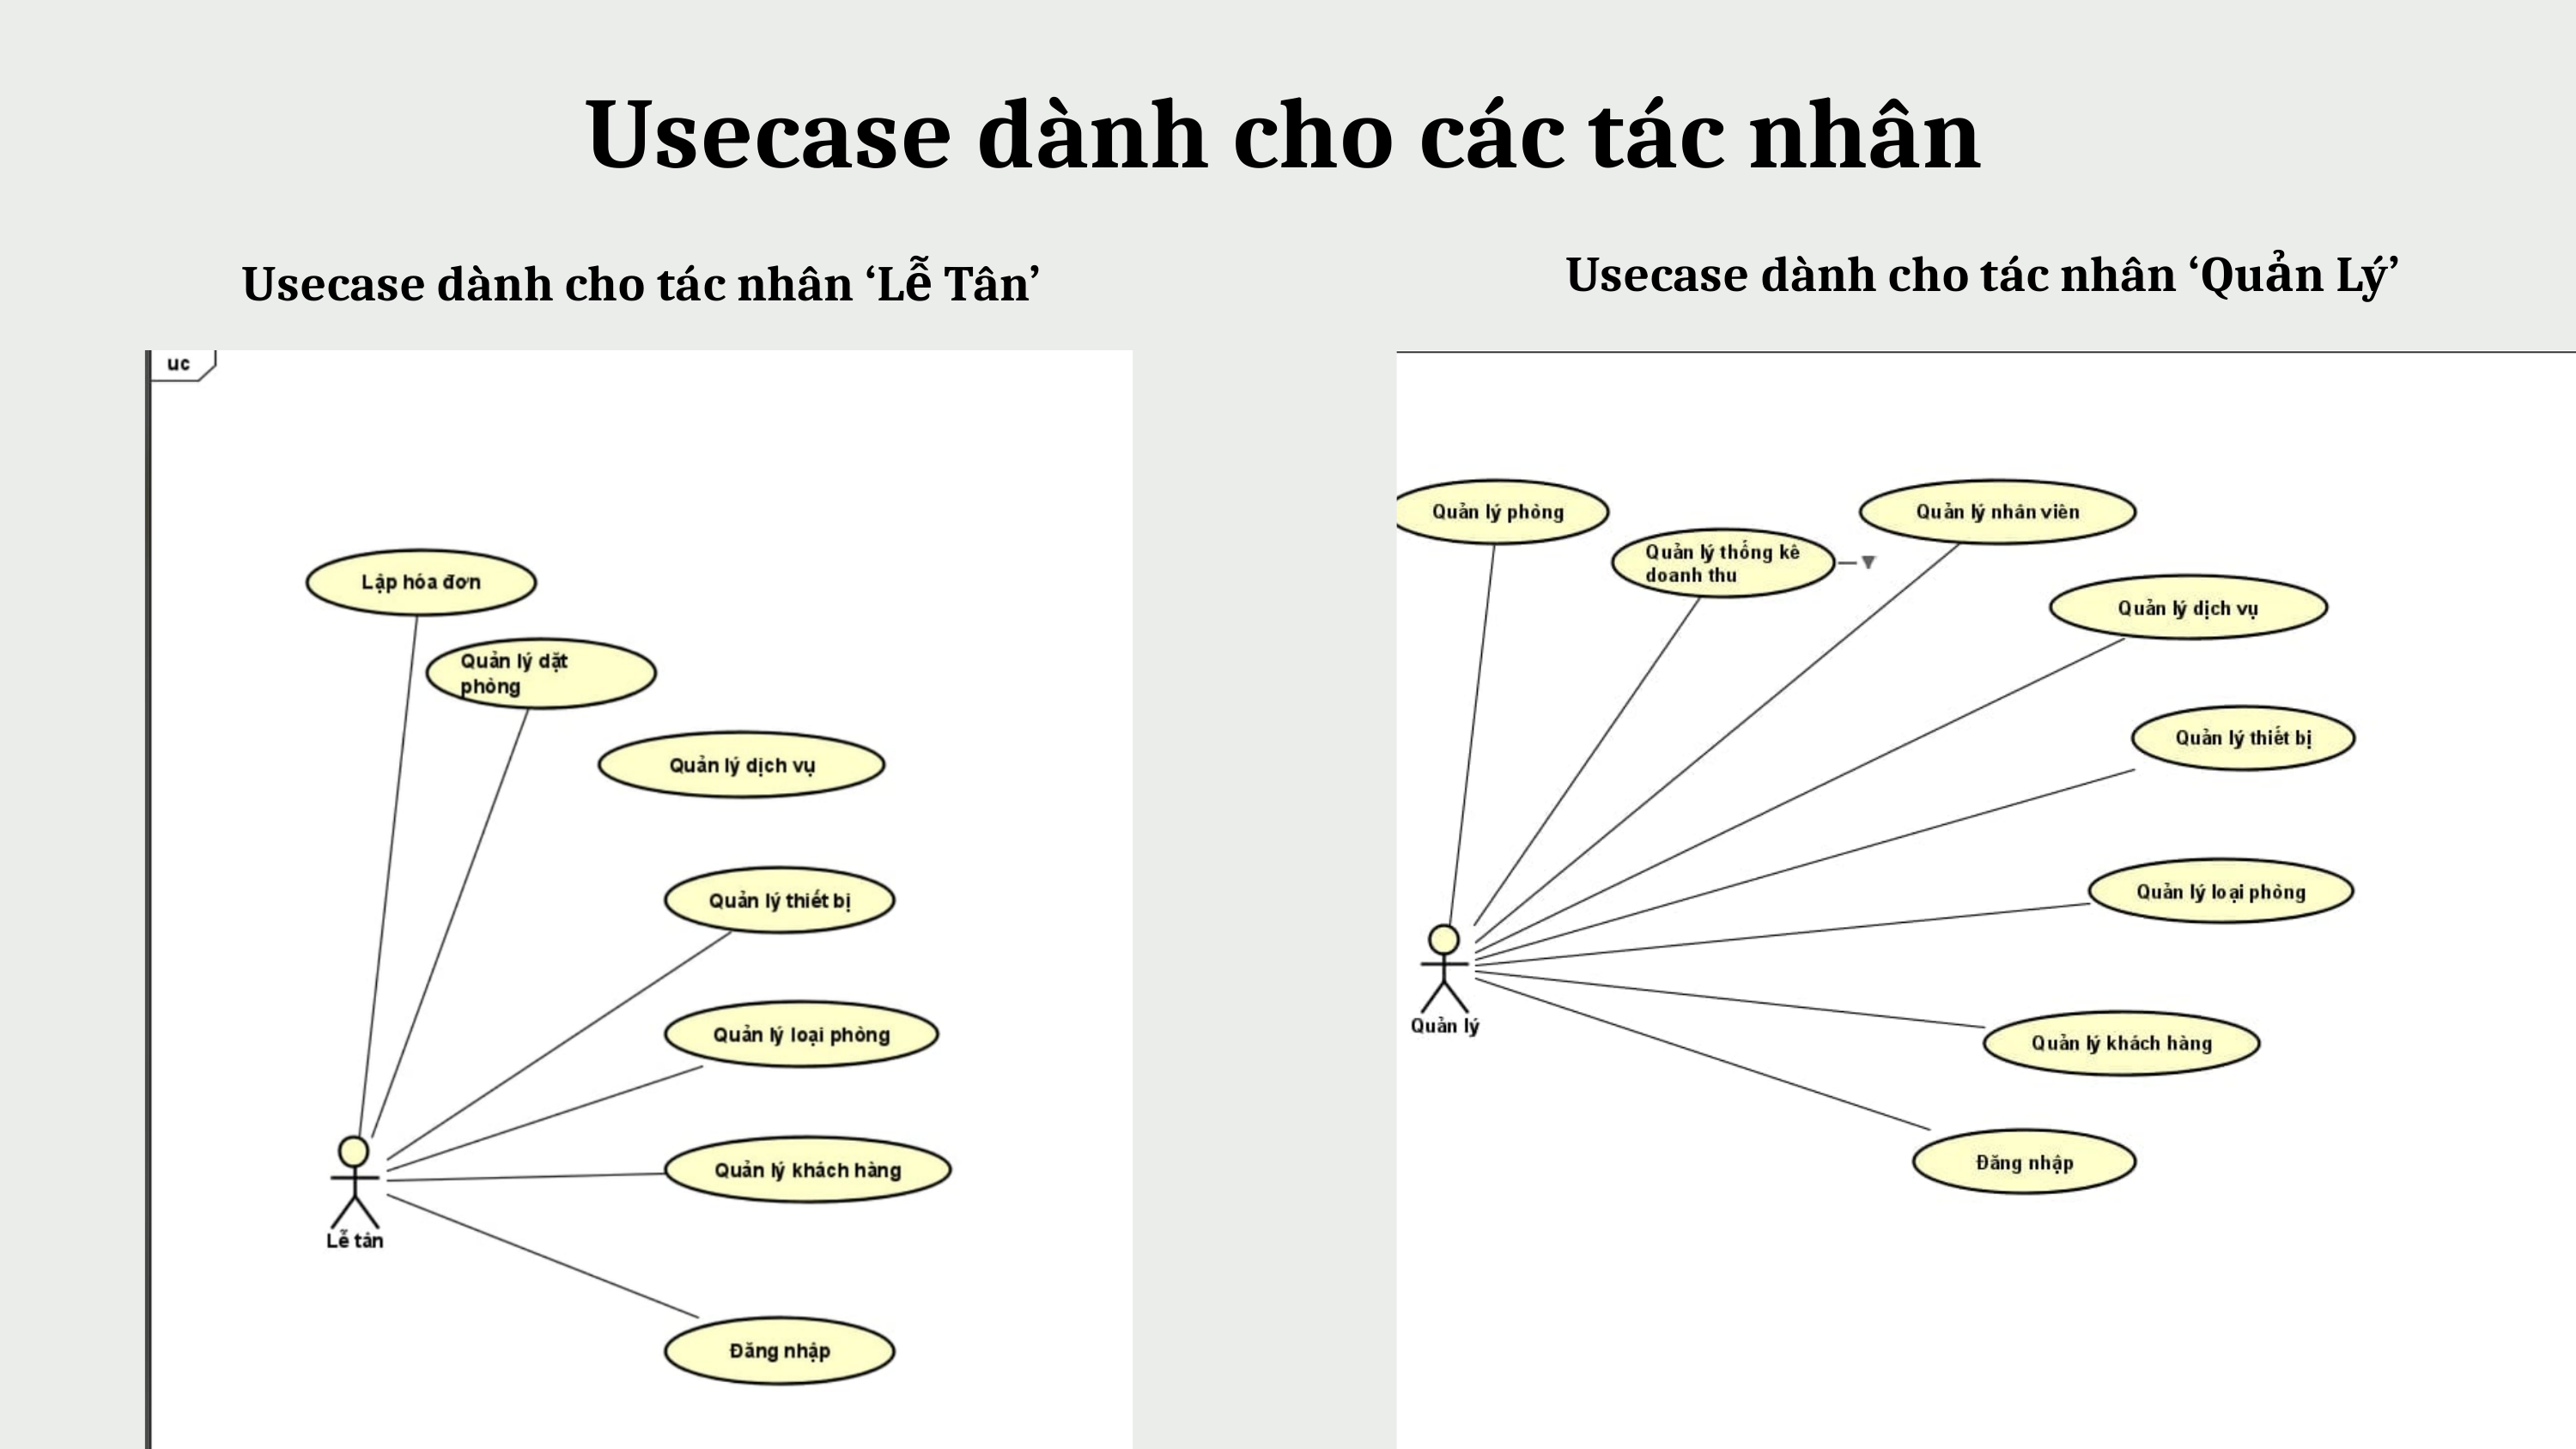

Usecase dành cho các tác nhân
Usecase dành cho tác nhân ‘Lễ Tân’
Usecase dành cho tác nhân ‘Quản Lý’